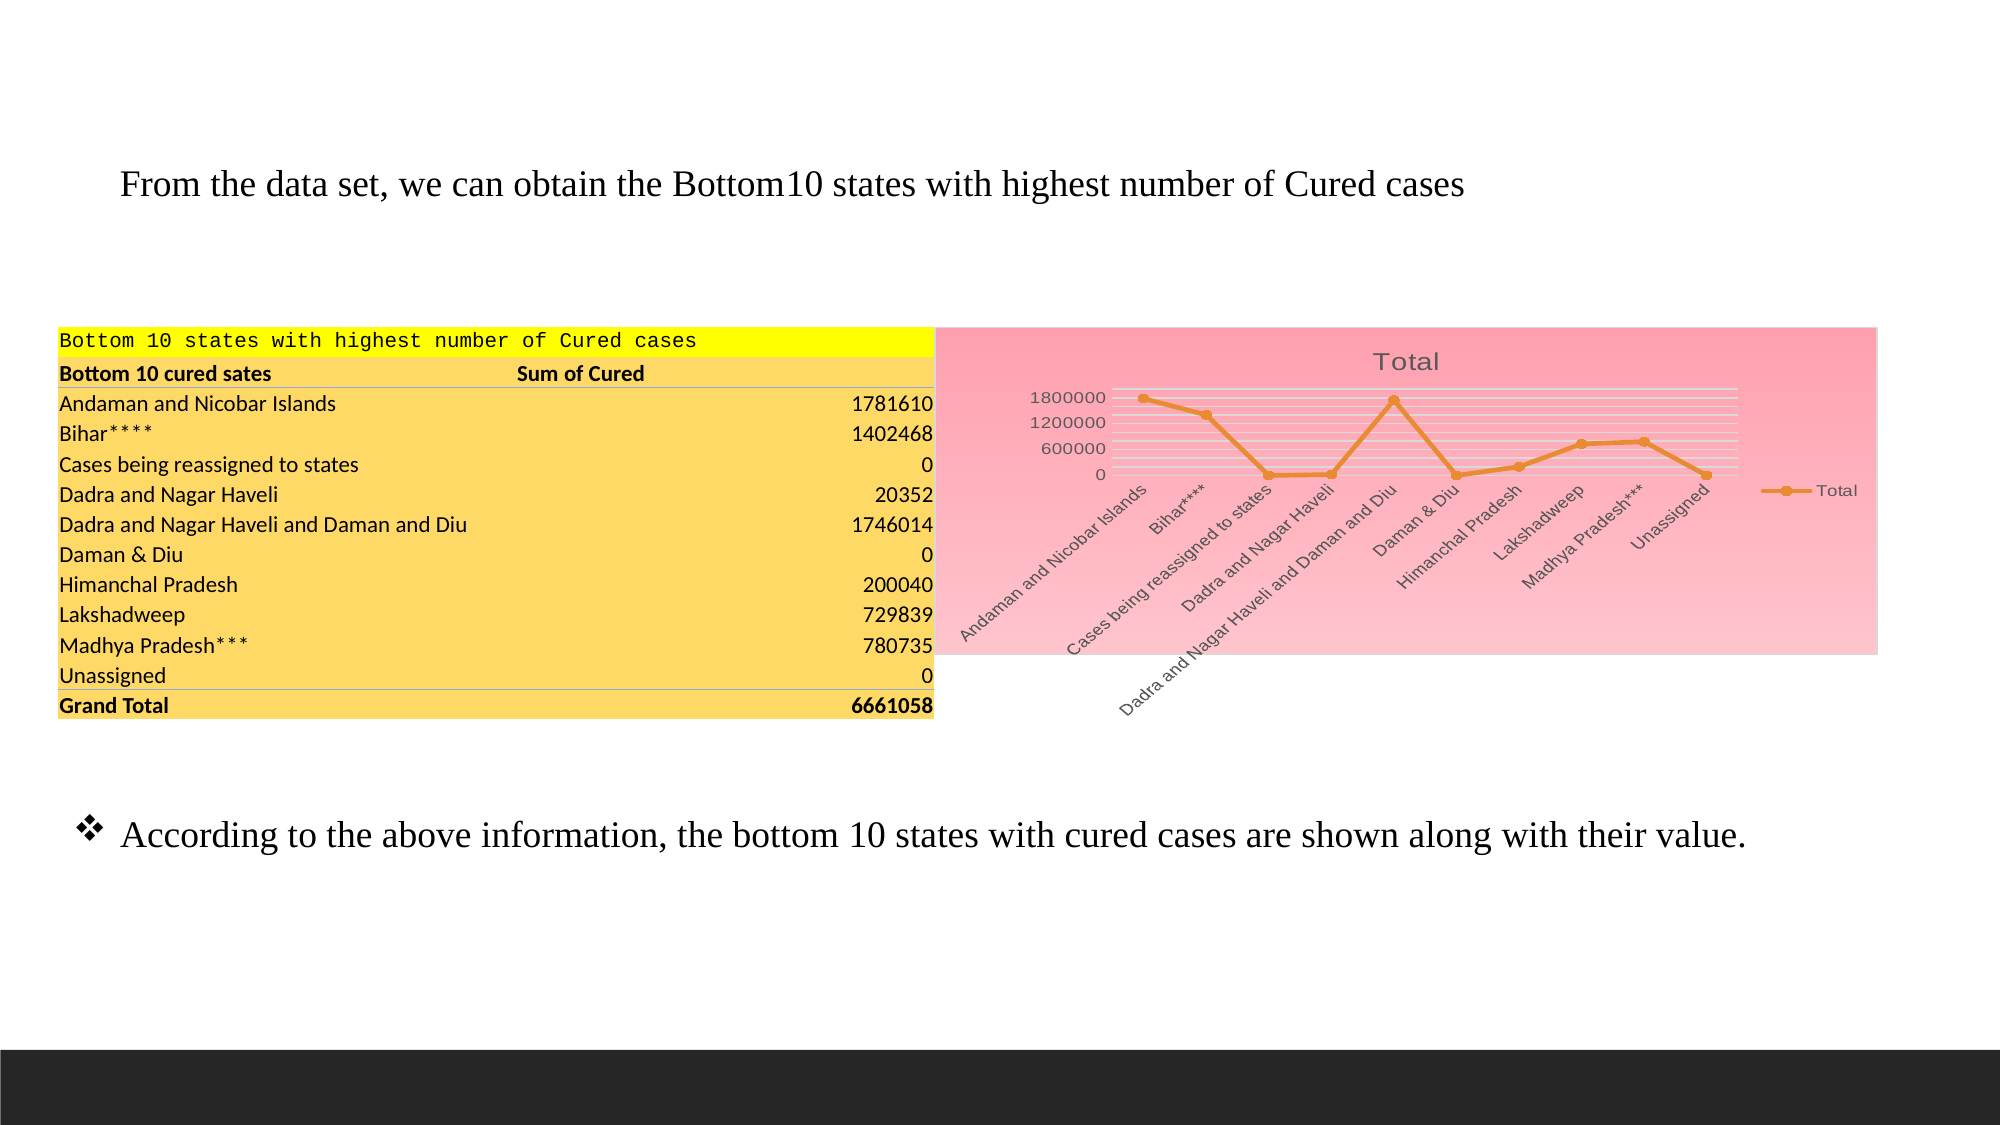

From the data set, we can obtain the Bottom10 states with highest number of Cured cases
| Bottom 10 states with highest number of Cured cases |  |
| --- | --- |
| Bottom 10 cured sates | Sum of Cured |
| Andaman and Nicobar Islands | 1781610 |
| Bihar\*\*\*\* | 1402468 |
| Cases being reassigned to states | 0 |
| Dadra and Nagar Haveli | 20352 |
| Dadra and Nagar Haveli and Daman and Diu | 1746014 |
| Daman & Diu | 0 |
| Himanchal Pradesh | 200040 |
| Lakshadweep | 729839 |
| Madhya Pradesh\*\*\* | 780735 |
| Unassigned | 0 |
| Grand Total | 6661058 |

### Chart:

| Category | Total |
|---|---|
| Andaman and Nicobar Islands | 1781610.0 |
| Bihar**** | 1402468.0 |
| Cases being reassigned to states | 0.0 |
| Dadra and Nagar Haveli | 20352.0 |
| Dadra and Nagar Haveli and Daman and Diu | 1746014.0 |
| Daman & Diu | 0.0 |
| Himanchal Pradesh | 200040.0 |
| Lakshadweep | 729839.0 |
| Madhya Pradesh*** | 780735.0 |
| Unassigned | 0.0 |
According to the above information, the bottom 10 states with cured cases are shown along with their value.